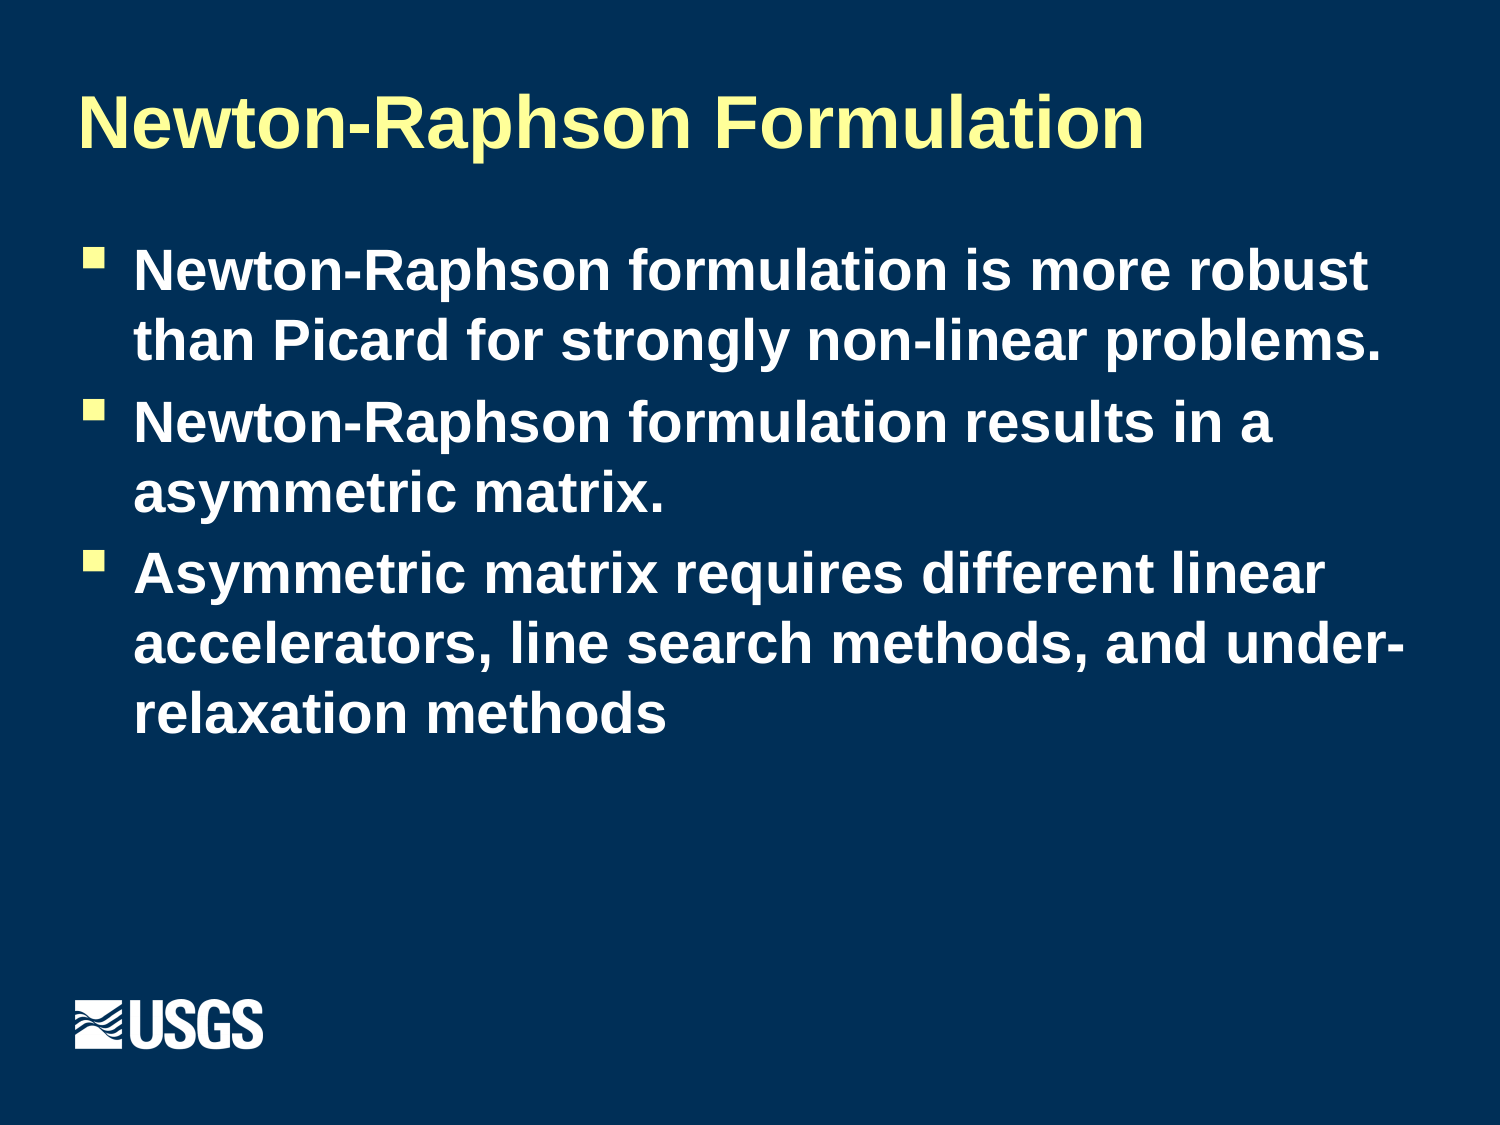

# Newton-Raphson Formulation
Newton-Raphson formulation is more robust than Picard for strongly non-linear problems.
Newton-Raphson formulation results in a asymmetric matrix.
Asymmetric matrix requires different linear accelerators, line search methods, and under-relaxation methods